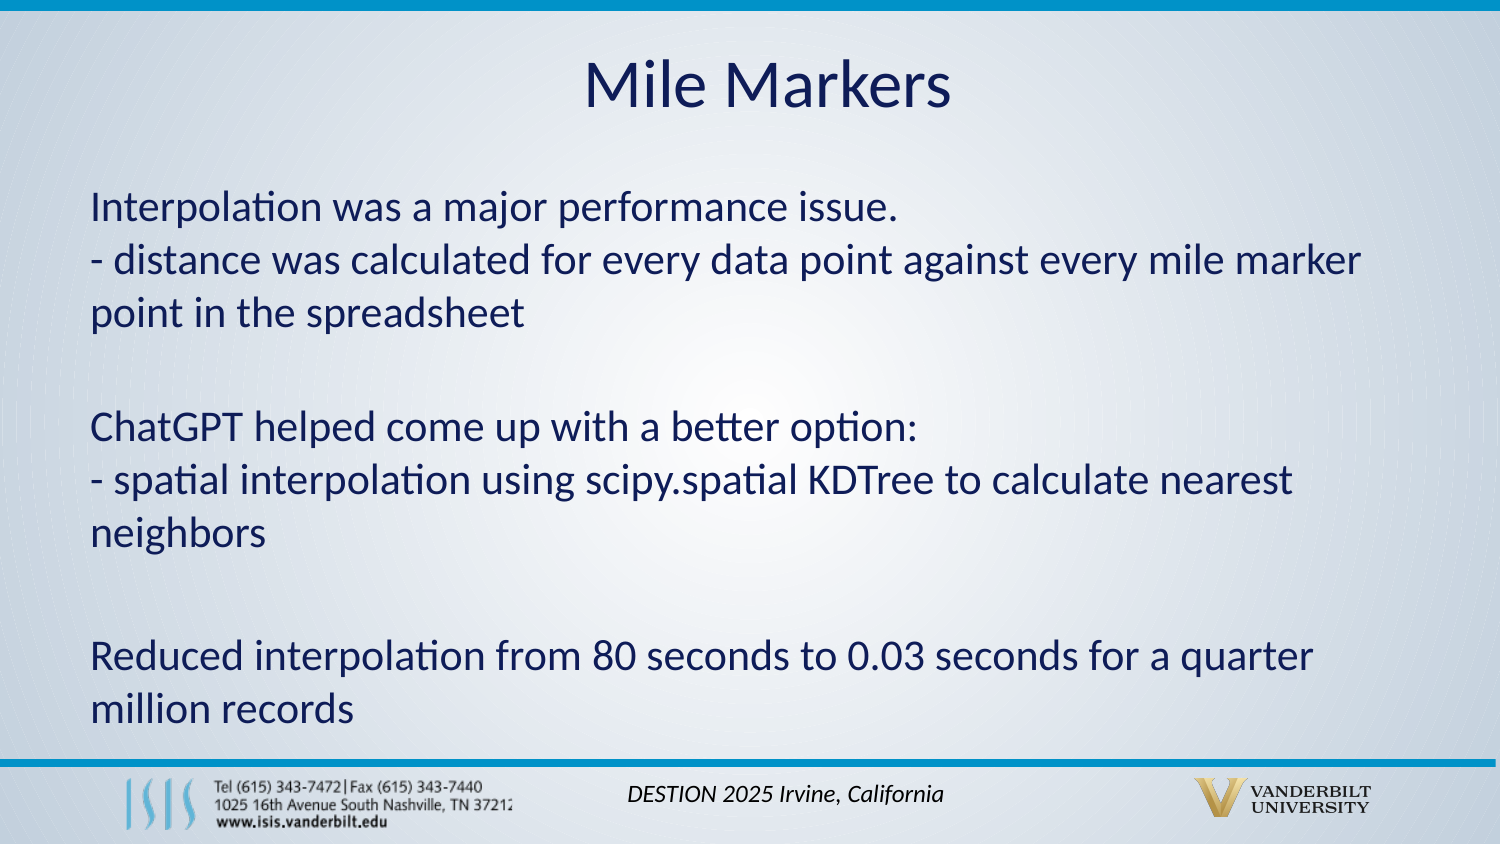

Mile Markers
Interpolation was a major performance issue.
- distance was calculated for every data point against every mile marker point in the spreadsheet
ChatGPT helped come up with a better option:
- spatial interpolation using scipy.spatial KDTree to calculate nearest neighbors

Reduced interpolation from 80 seconds to 0.03 seconds for a quarter million records
DESTION 2025 Irvine, California